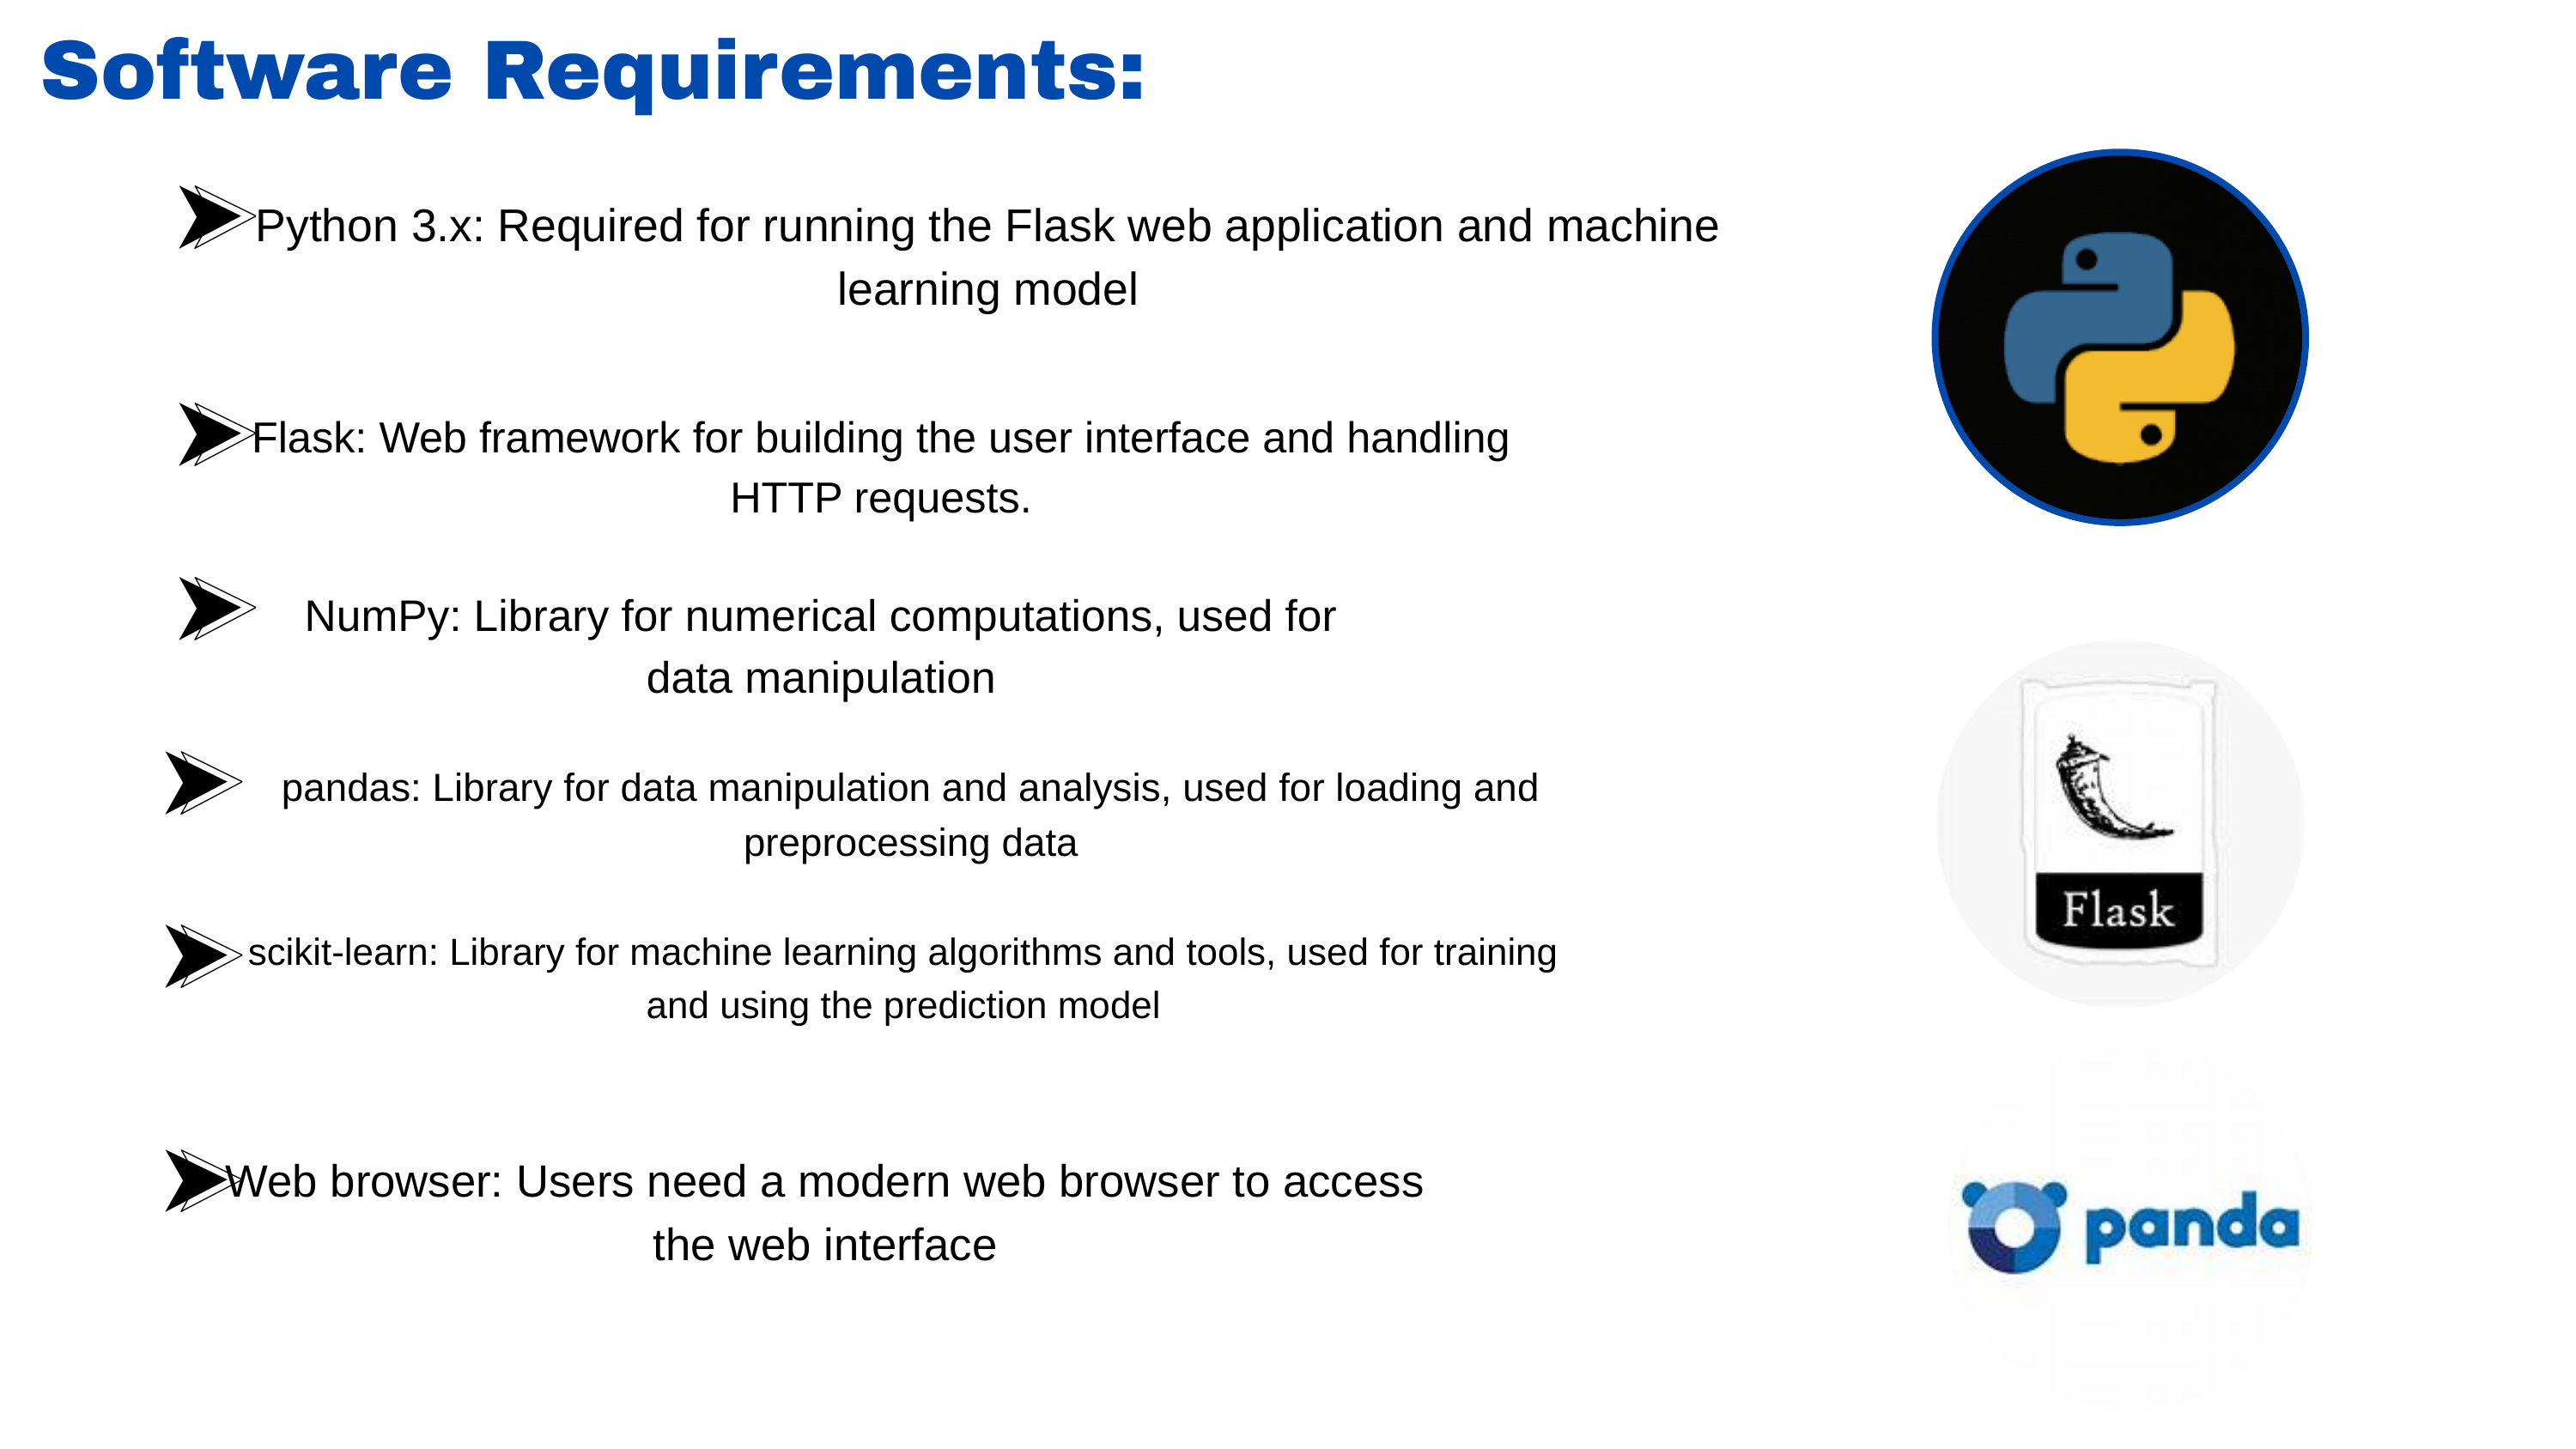

Software Requirements:

Python 3.x: Required for running the Flask web application and machine learning model

Flask: Web framework for building the user interface and handling HTTP requests.

NumPy: Library for numerical computations, used for data manipulation

pandas: Library for data manipulation and analysis, used for loading and preprocessing data

scikit-learn: Library for machine learning algorithms and tools, used for training and using the prediction model

Web browser: Users need a modern web browser to access the web interface